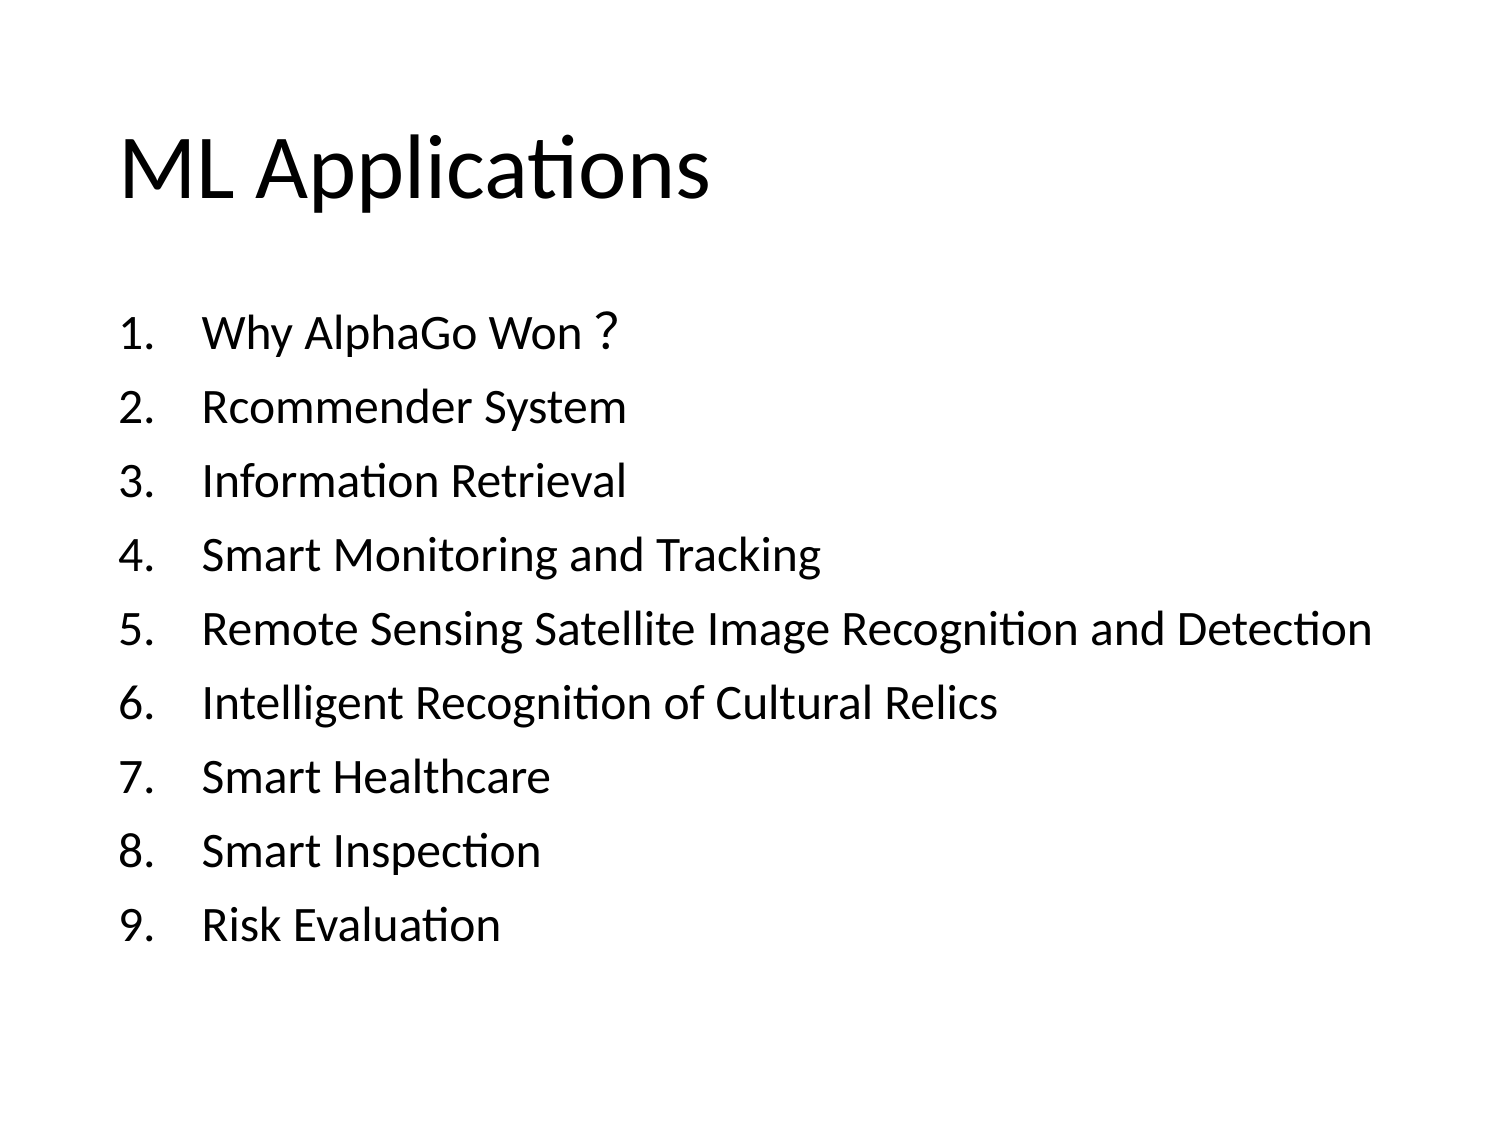

# ML Applications
Why AlphaGo Won？
Rcommender System
Information Retrieval
Smart Monitoring and Tracking
Remote Sensing Satellite Image Recognition and Detection
Intelligent Recognition of Cultural Relics
Smart Healthcare
Smart Inspection
Risk Evaluation

3